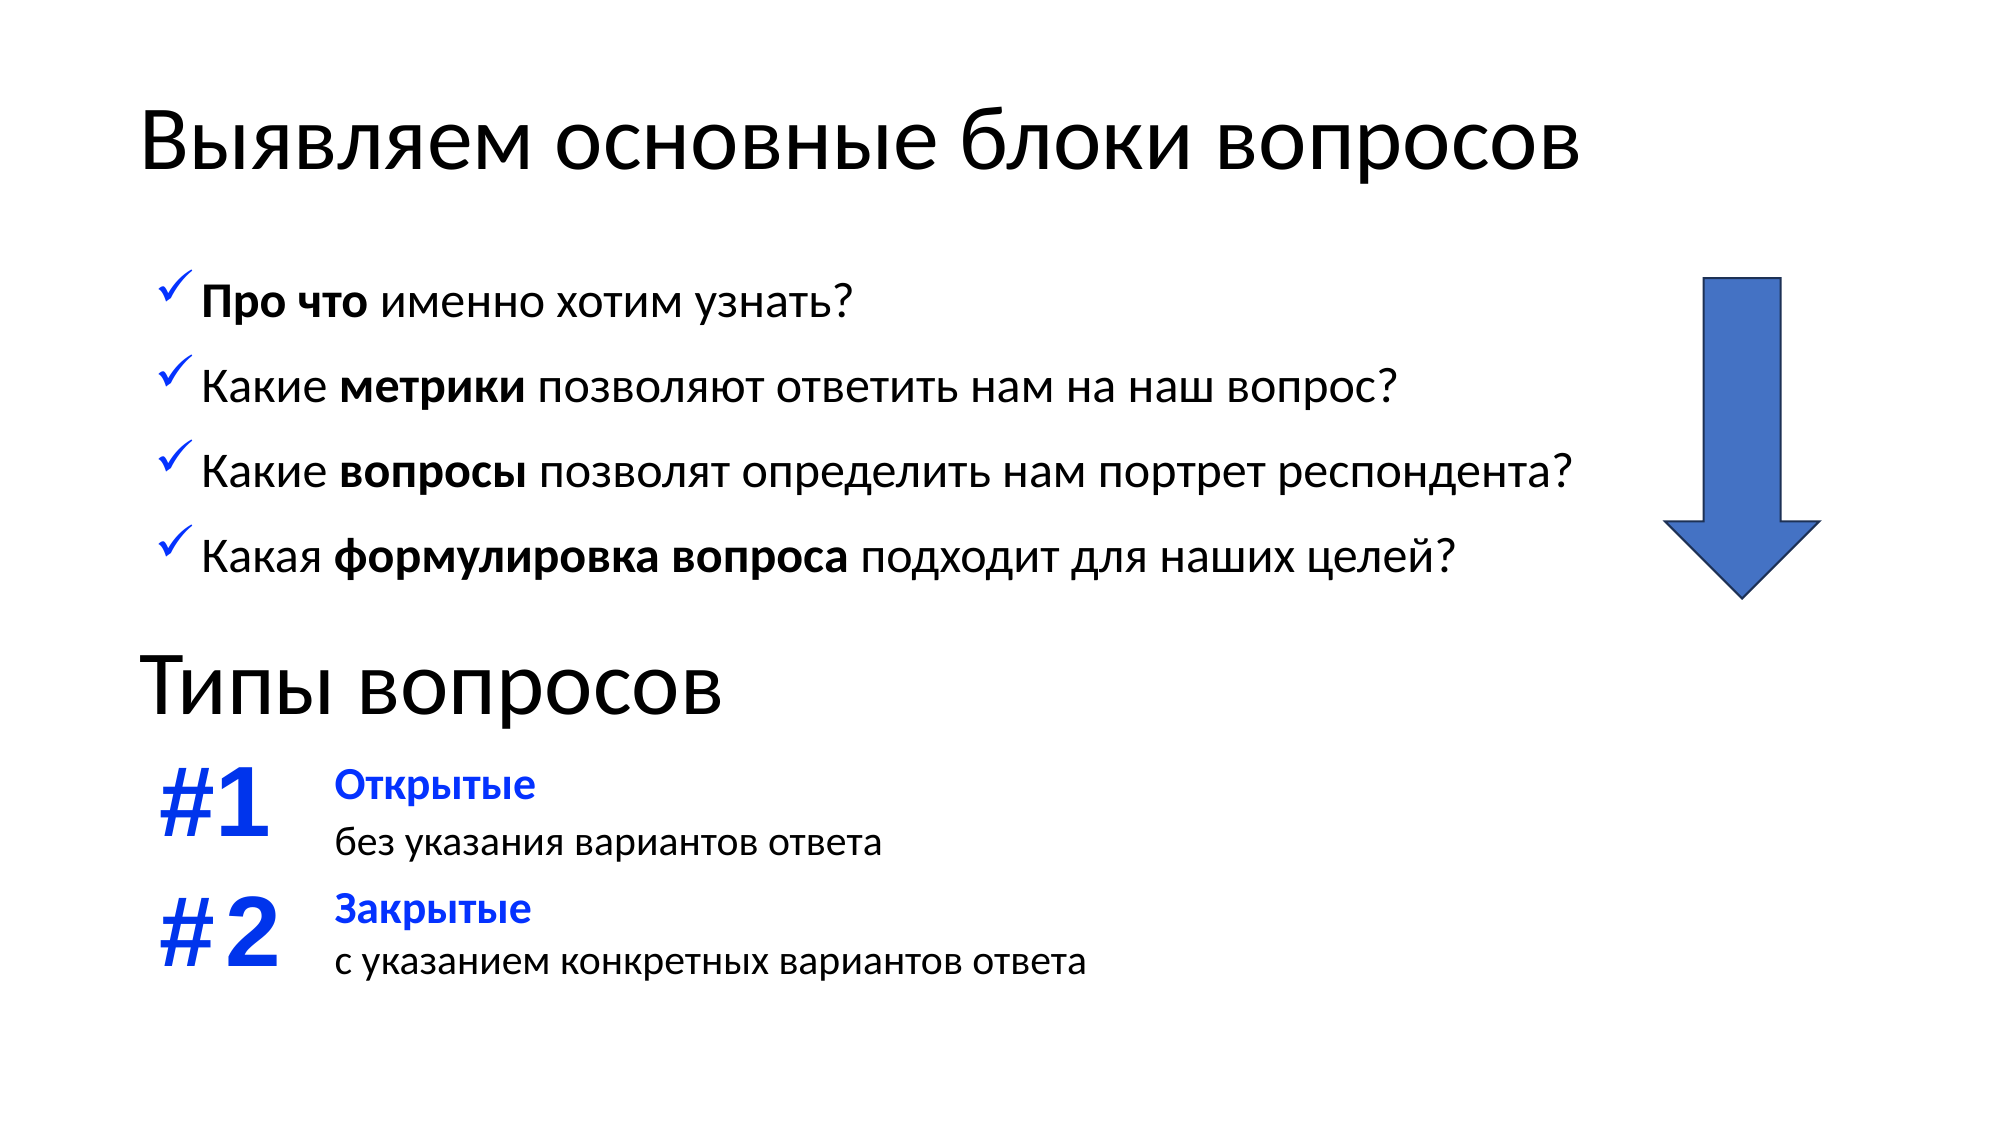

# Выявляем основные блоки вопросов
Про что именно хотим узнать?
Какие метрики позволяют ответить нам на наш вопрос?
Какие вопросы позволят определить нам портрет респондента?
Какая формулировка вопроса подходит для наших целей?

Типы вопросов
#1
#2
Открытые
без указания вариантов ответа
Закрытые
с указанием конкретных вариантов ответа